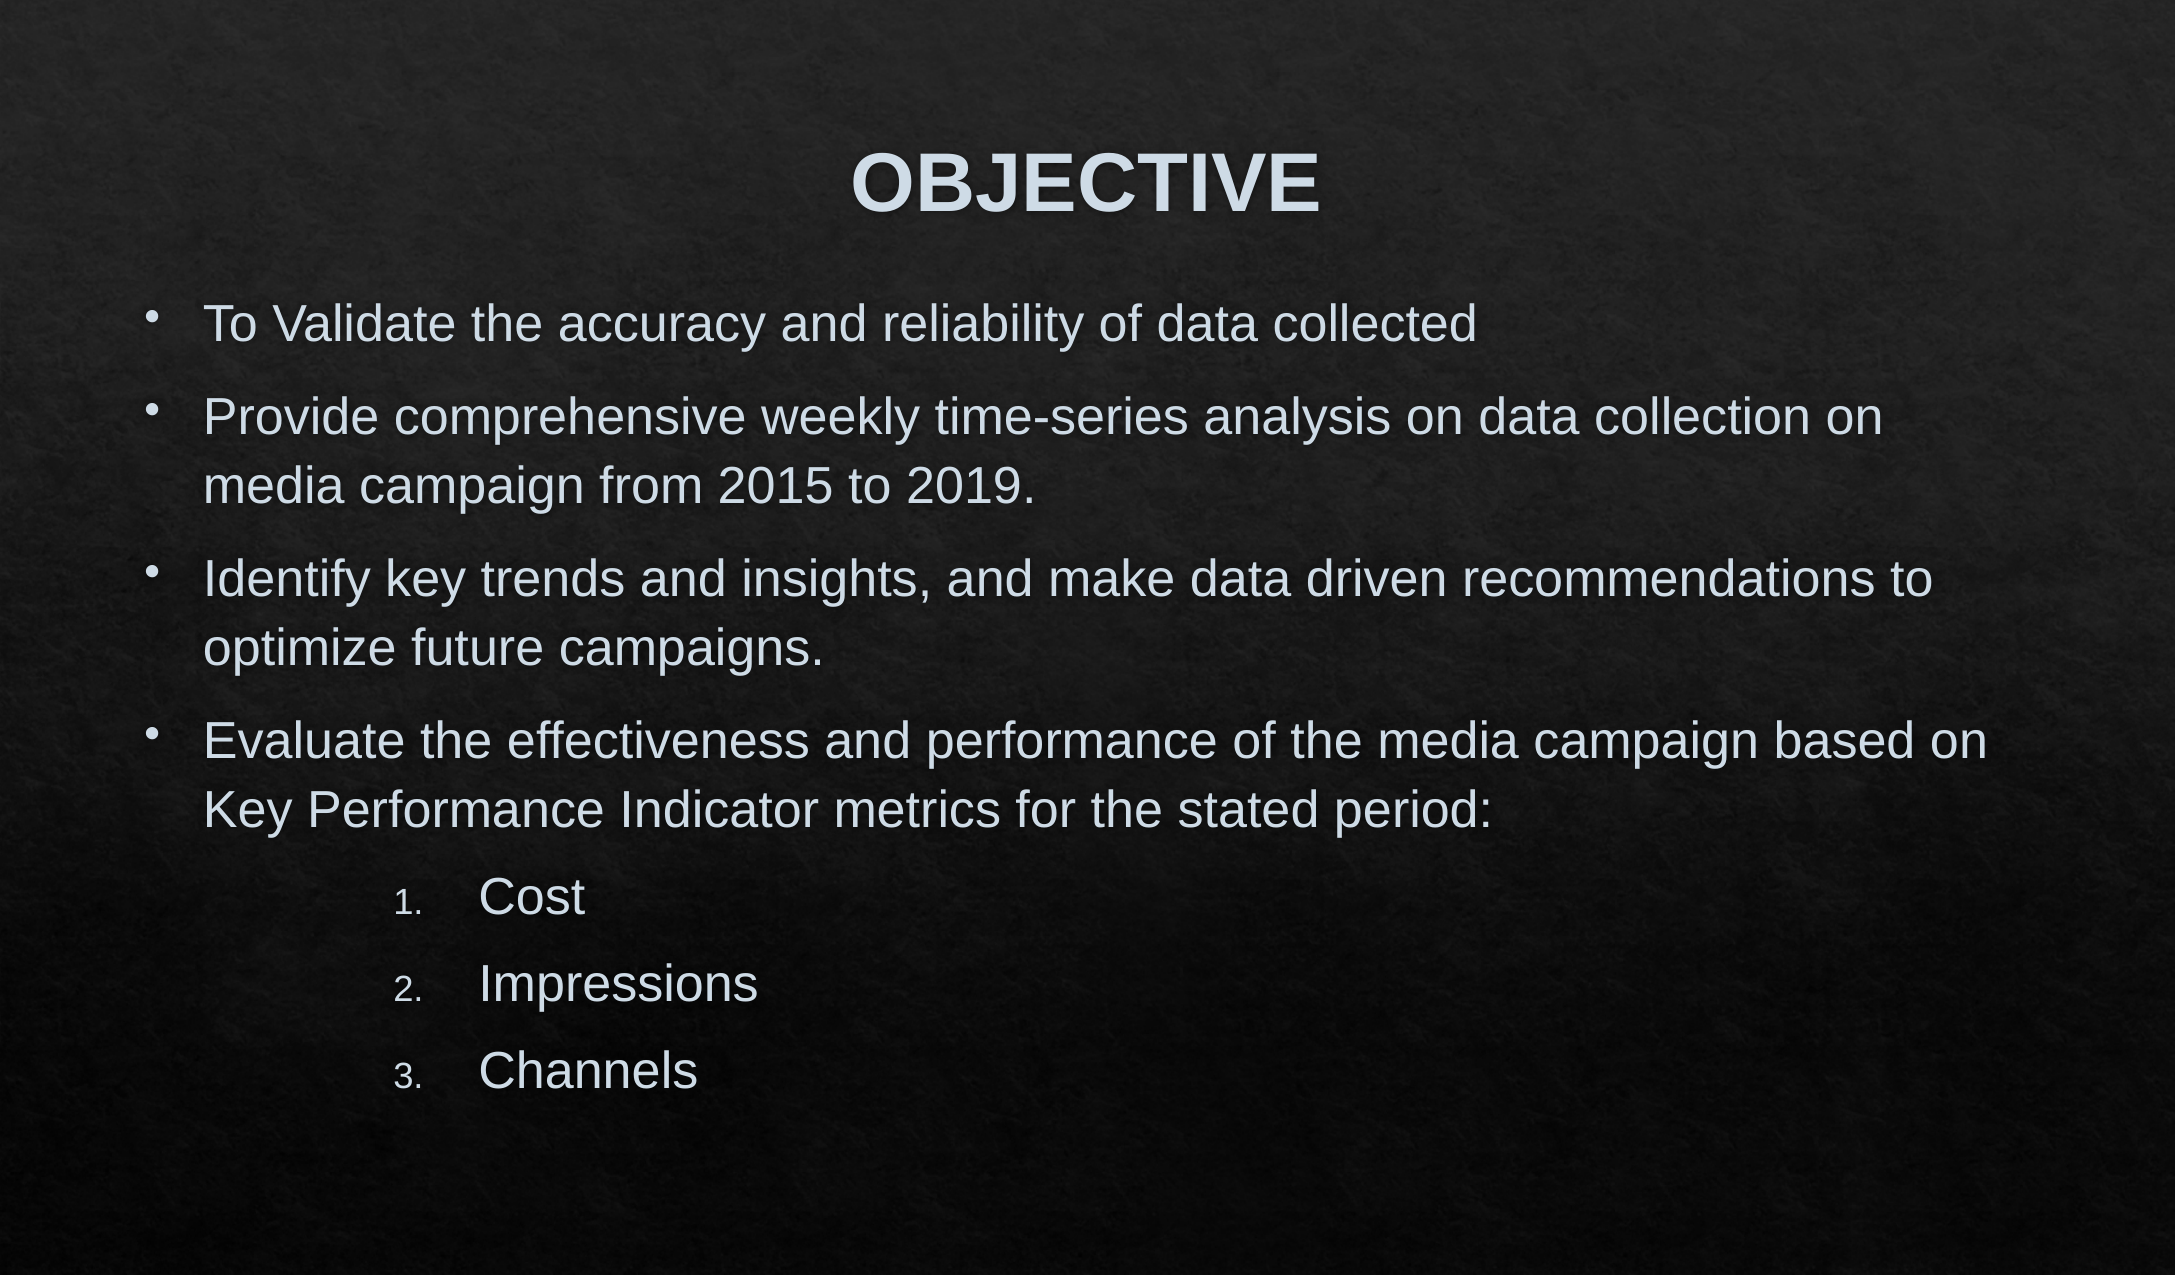

# OBJECTIVE
To Validate the accuracy and reliability of data collected
Provide comprehensive weekly time-series analysis on data collection on media campaign from 2015 to 2019.
Identify key trends and insights, and make data driven recommendations to optimize future campaigns.
Evaluate the effectiveness and performance of the media campaign based on Key Performance Indicator metrics for the stated period:
Cost
Impressions
Channels